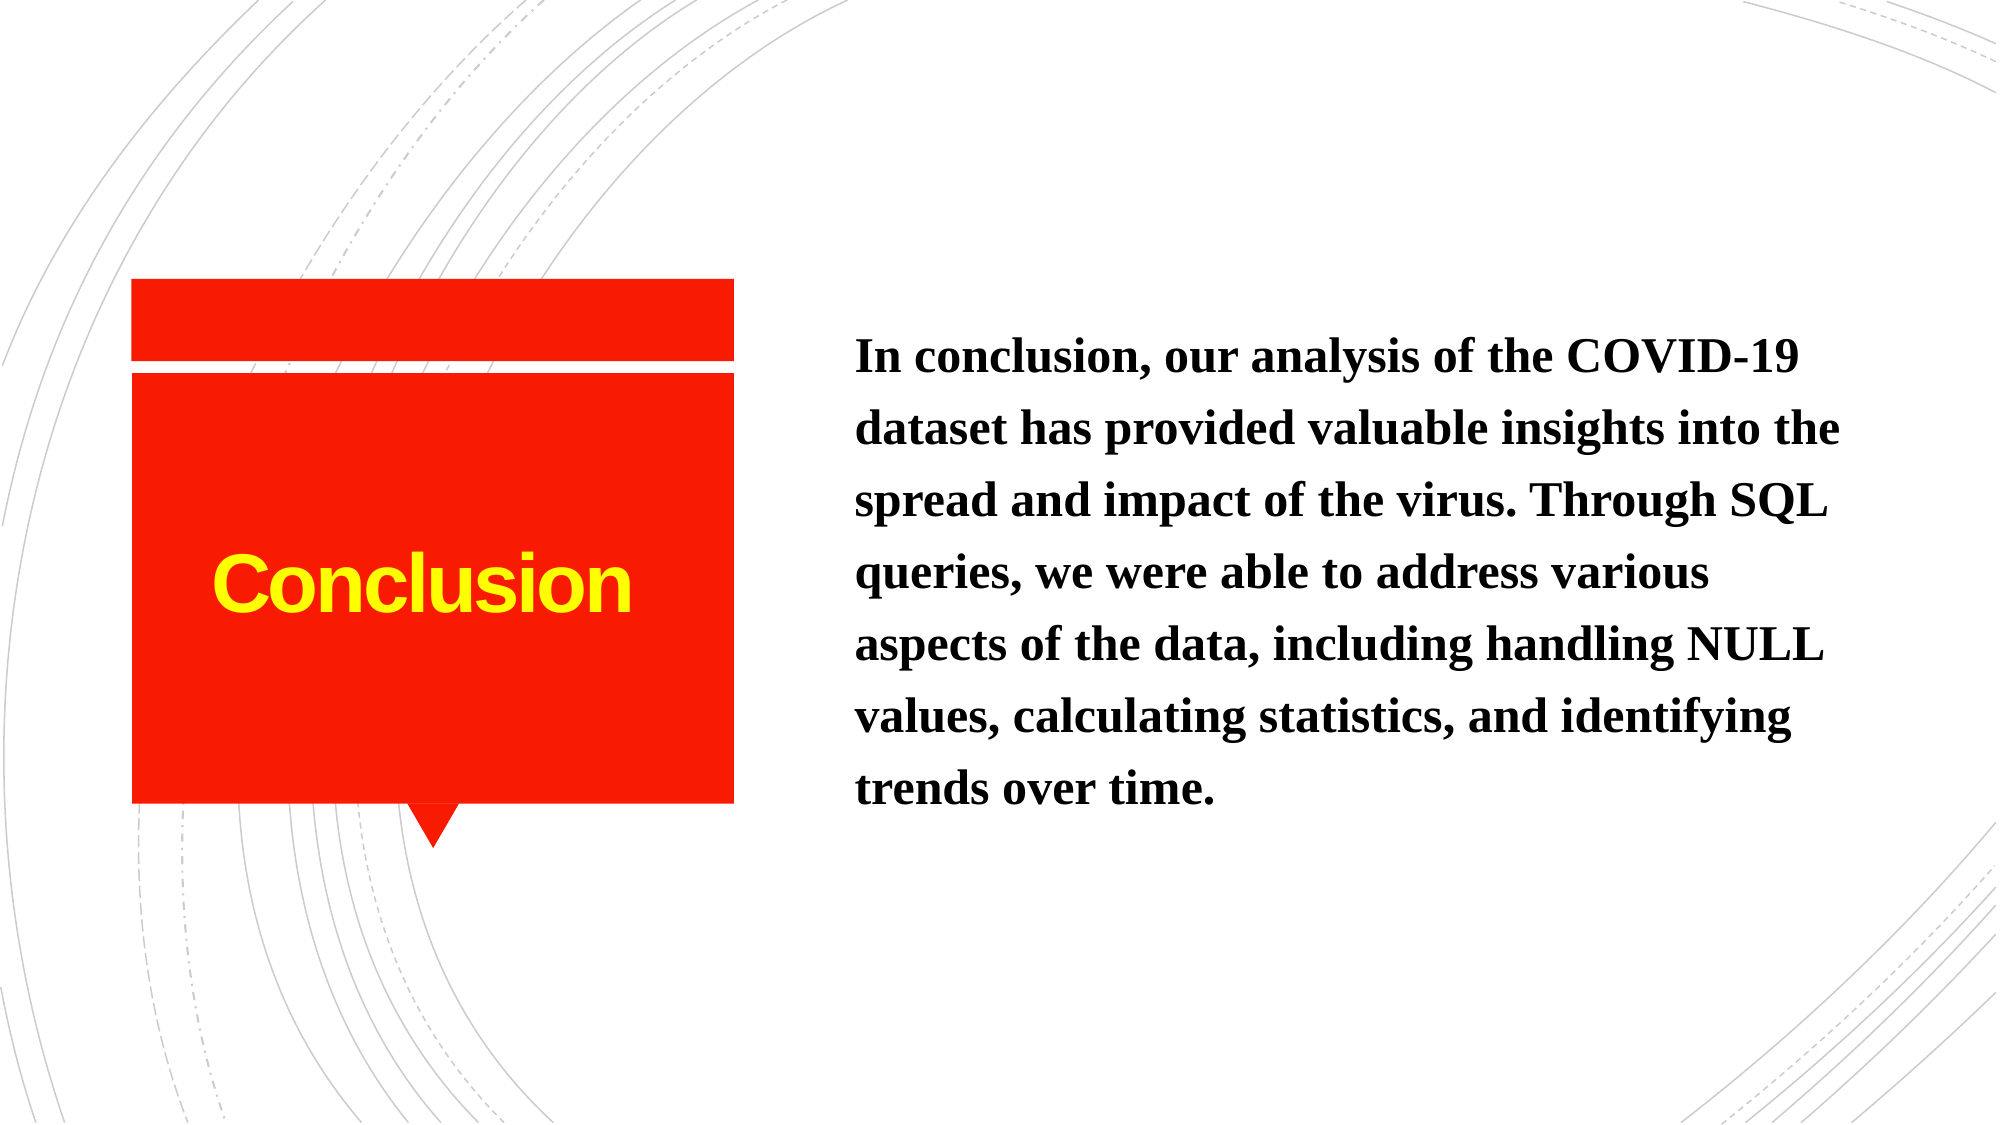

In conclusion, our analysis of the COVID-19 dataset has provided valuable insights into the spread and impact of the virus. Through SQL queries, we were able to address various aspects of the data, including handling NULL values, calculating statistics, and identifying trends over time.
# Conclusion